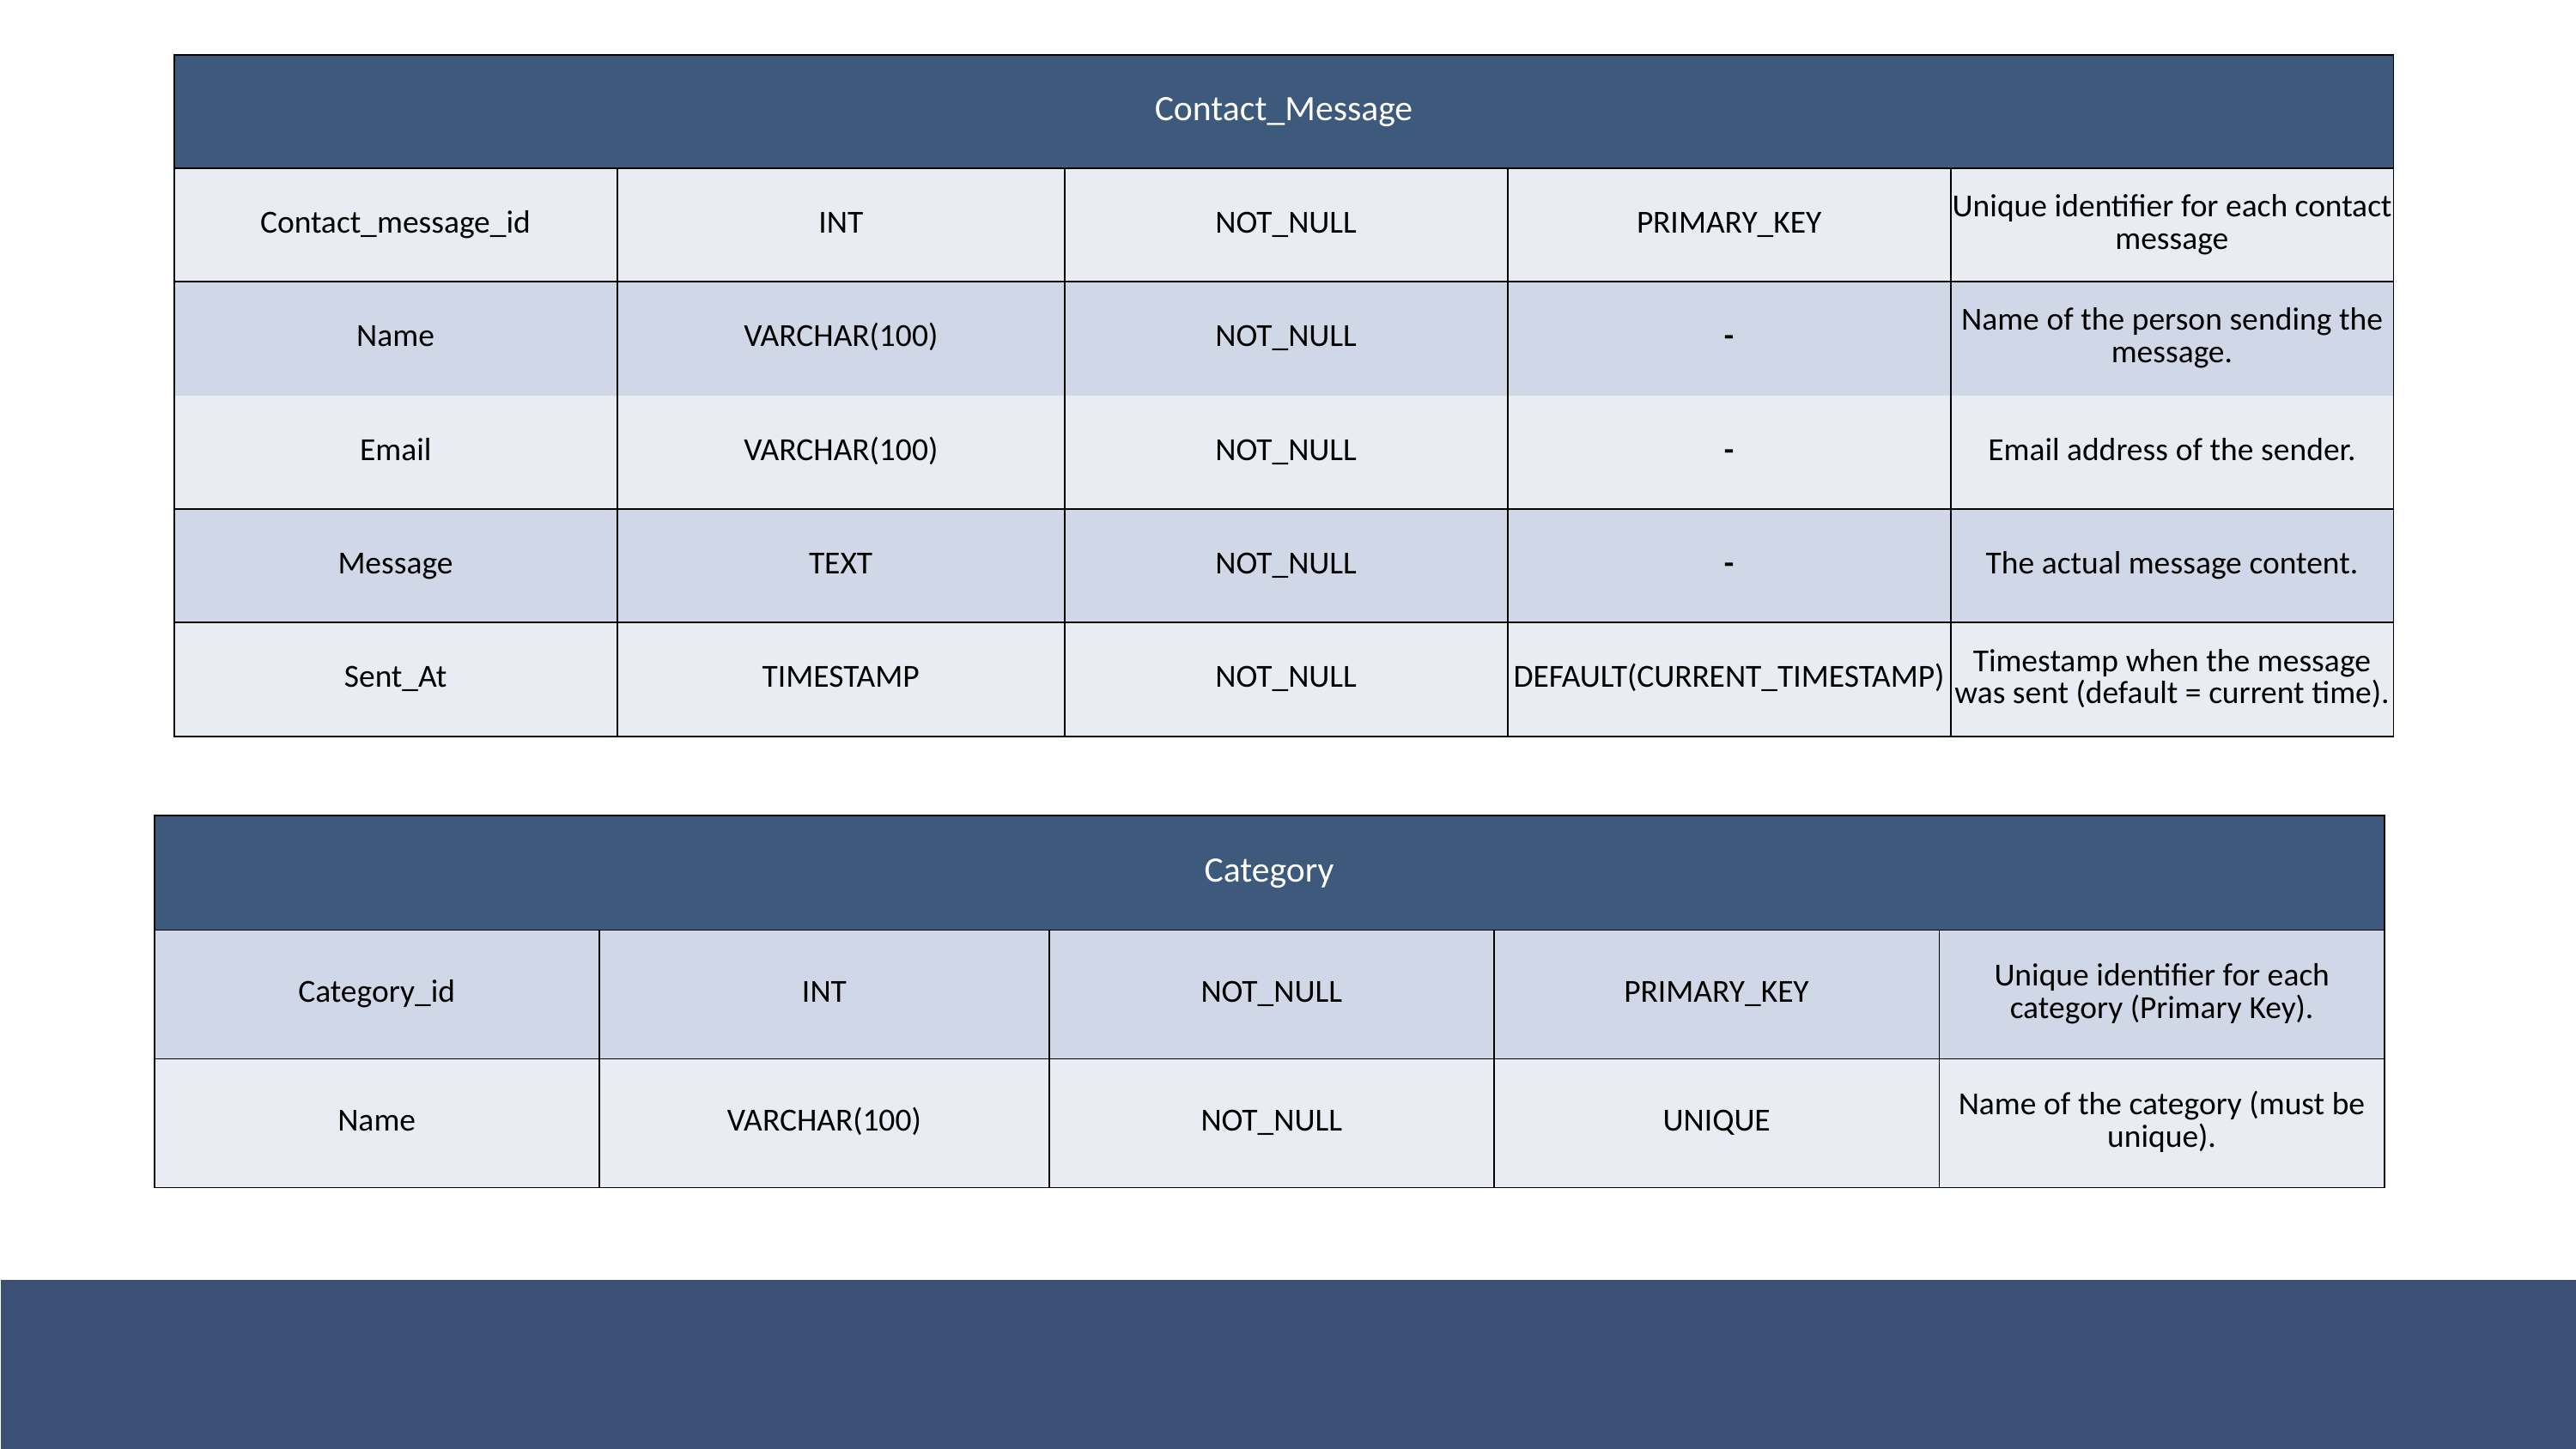

| Contact\_Message |  |  |  |  |
| --- | --- | --- | --- | --- |
| Contact\_message\_id | INT | NOT\_NULL | PRIMARY\_KEY | Unique identifier for each contact message |
| Name | VARCHAR(100) | NOT\_NULL | - | Name of the person sending the message. |
| Email | VARCHAR(100) | NOT\_NULL | - | Email address of the sender. |
| Message | TEXT | NOT\_NULL | - | The actual message content. |
| Sent\_At | TIMESTAMP | NOT\_NULL | DEFAULT(CURRENT\_TIMESTAMP) | Timestamp when the message was sent (default = current time). |
| Category |  |  |  |  |
| --- | --- | --- | --- | --- |
| Category\_id | INT | NOT\_NULL | PRIMARY\_KEY | Unique identifier for each category (Primary Key). |
| Name | VARCHAR(100) | NOT\_NULL | UNIQUE | Name of the category (must be unique). |

MAJOR: INTERIOR DESIGN